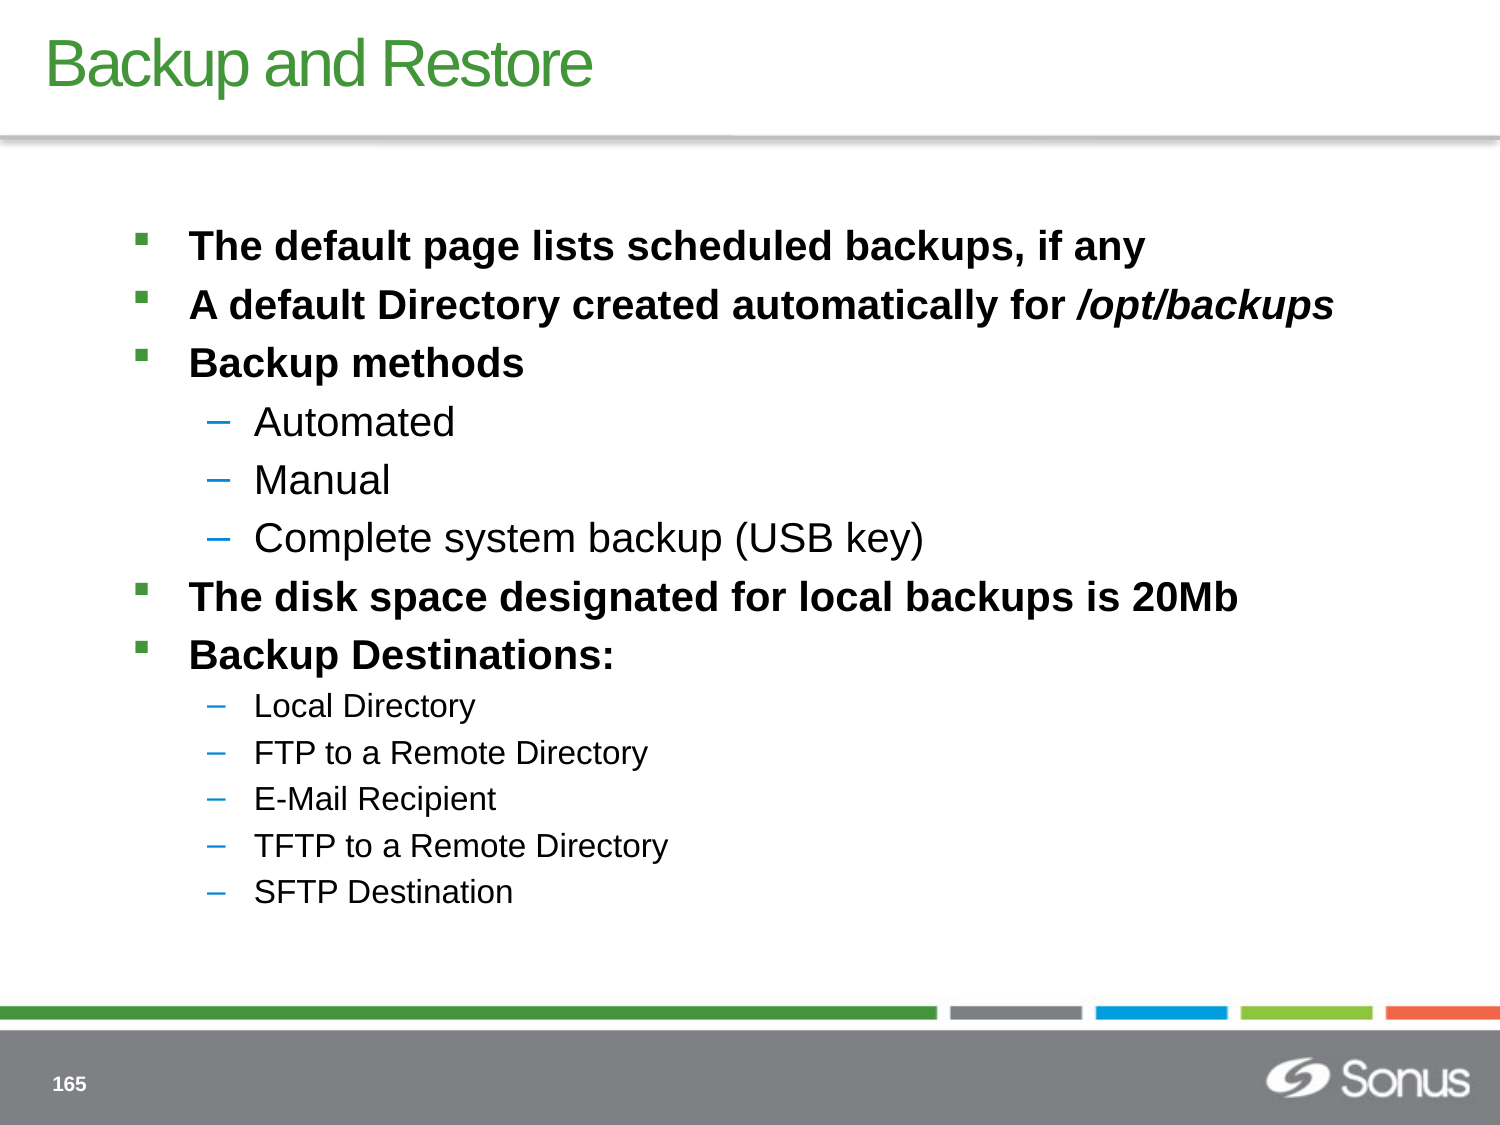

# Backup and Restore
The default page lists scheduled backups, if any
A default Directory created automatically for /opt/backups
Backup methods
Automated
Manual
Complete system backup (USB key)
The disk space designated for local backups is 20Mb
Backup Destinations:
Local Directory
FTP to a Remote Directory
E-Mail Recipient
TFTP to a Remote Directory
SFTP Destination